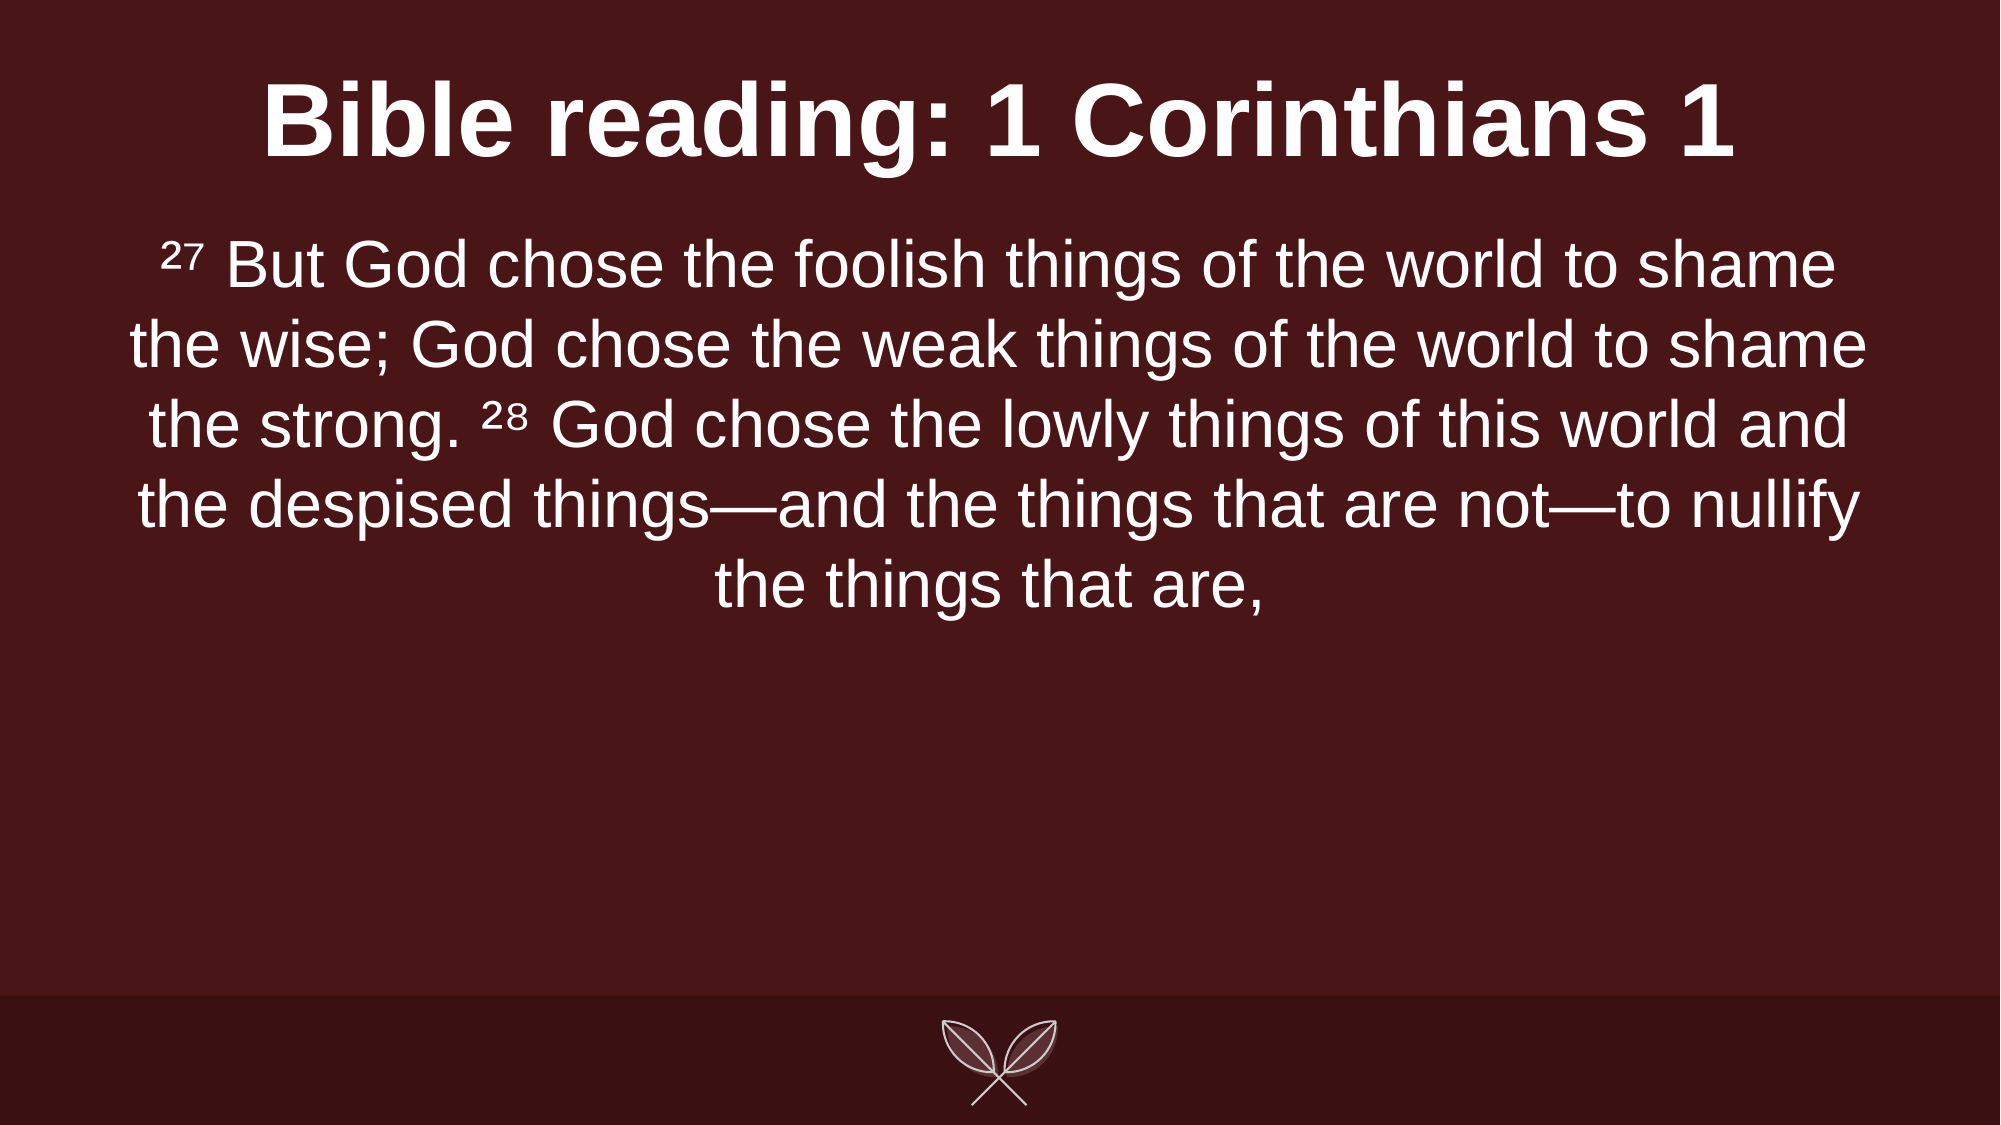

Bible reading: 1 Corinthians 1
²⁷ But God chose the foolish things of the world to shame the wise; God chose the weak things of the world to shame the strong. ²⁸ God chose the lowly things of this world and the despised things—and the things that are not—to nullify the things that are,